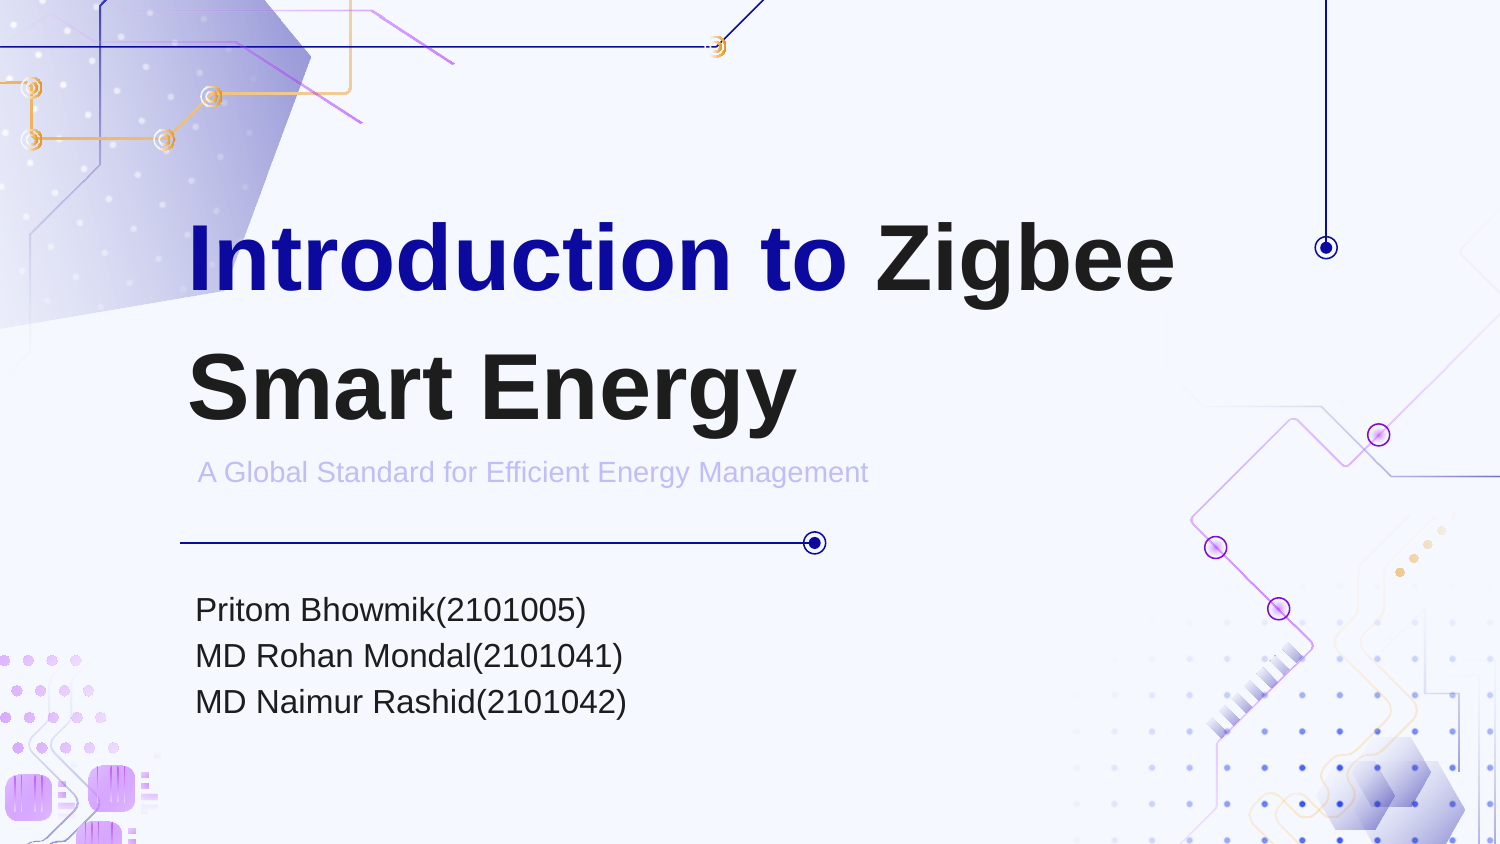

# Introduction to Zigbee Smart Energy

A Global Standard for Efficient Energy Management

Pritom Bhowmik(2101005)
MD Rohan Mondal(2101041)
MD Naimur Rashid(2101042)